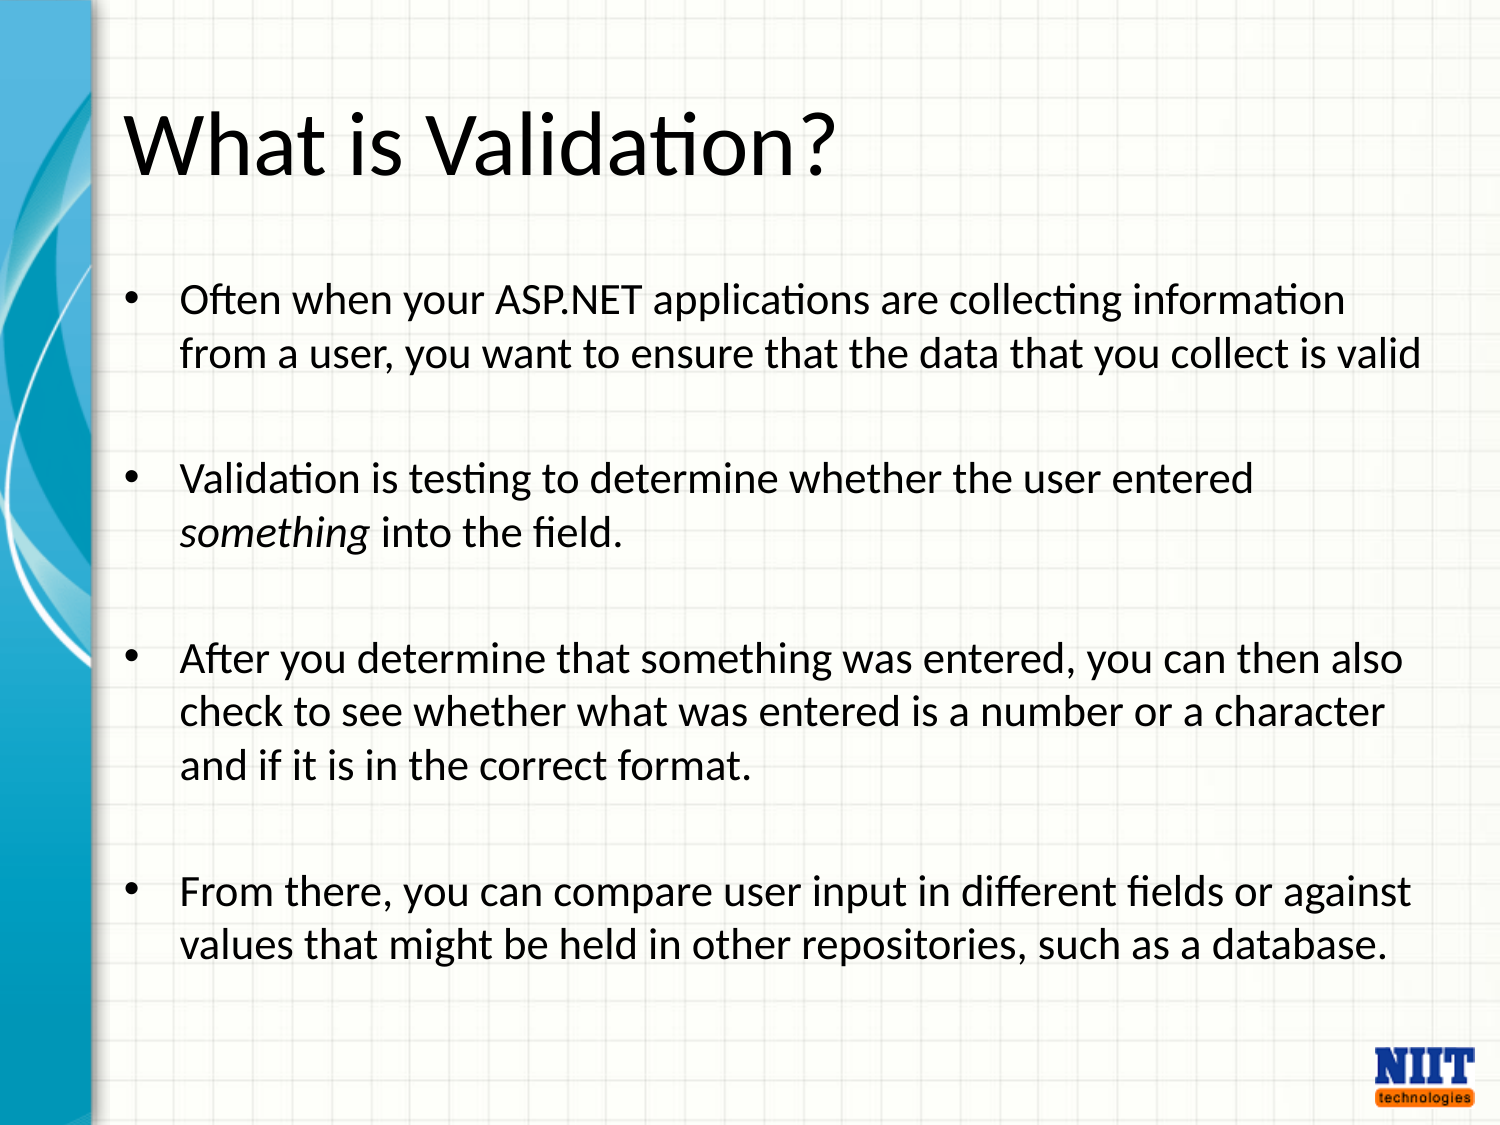

What is Validation?
Often when your ASP.NET applications are collecting information from a user, you want to ensure that the data that you collect is valid

Validation is testing to determine whether the user entered something into the field.

After you determine that something was entered, you can then also check to see whether what was entered is a number or a character and if it is in the correct format.

From there, you can compare user input in different fields or against values that might be held in other repositories, such as a database.